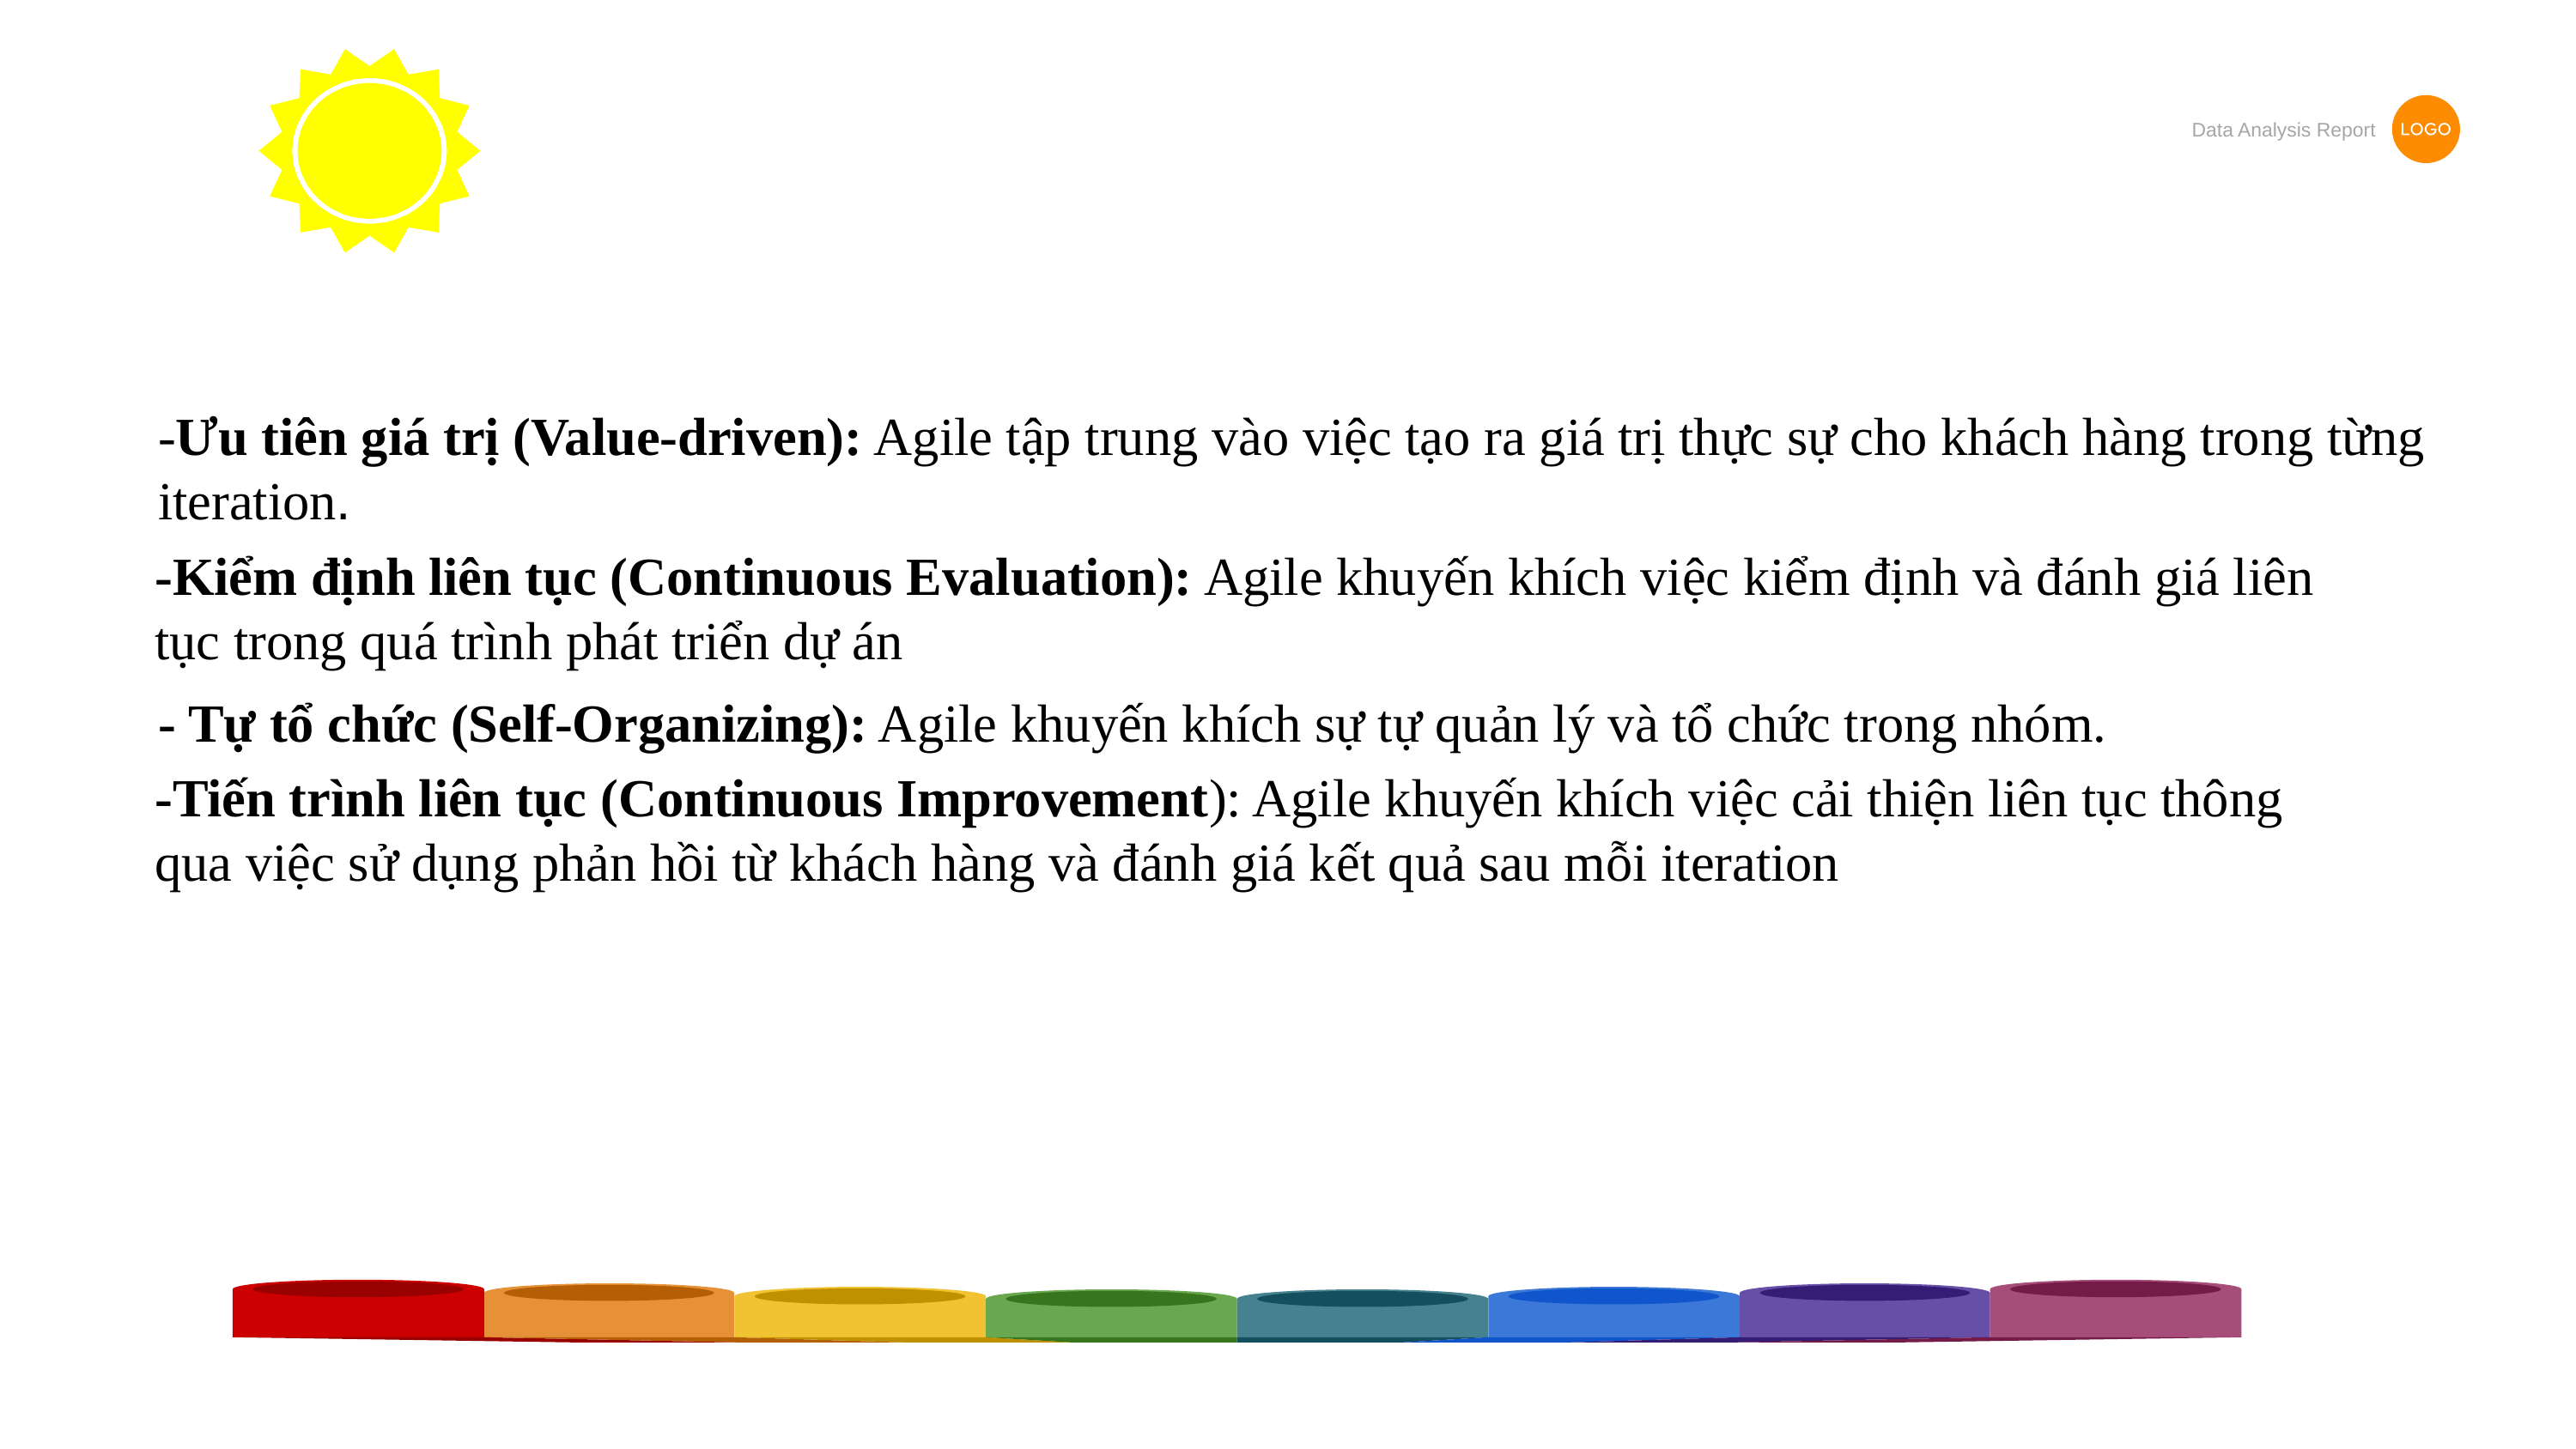

-Ưu tiên giá trị (Value-driven): Agile tập trung vào việc tạo ra giá trị thực sự cho khách hàng trong từng iteration.
-Kiểm định liên tục (Continuous Evaluation): Agile khuyến khích việc kiểm định và đánh giá liên tục trong quá trình phát triển dự án
- Tự tổ chức (Self-Organizing): Agile khuyến khích sự tự quản lý và tổ chức trong nhóm.
-Tiến trình liên tục (Continuous Improvement): Agile khuyến khích việc cải thiện liên tục thông qua việc sử dụng phản hồi từ khách hàng và đánh giá kết quả sau mỗi iteration